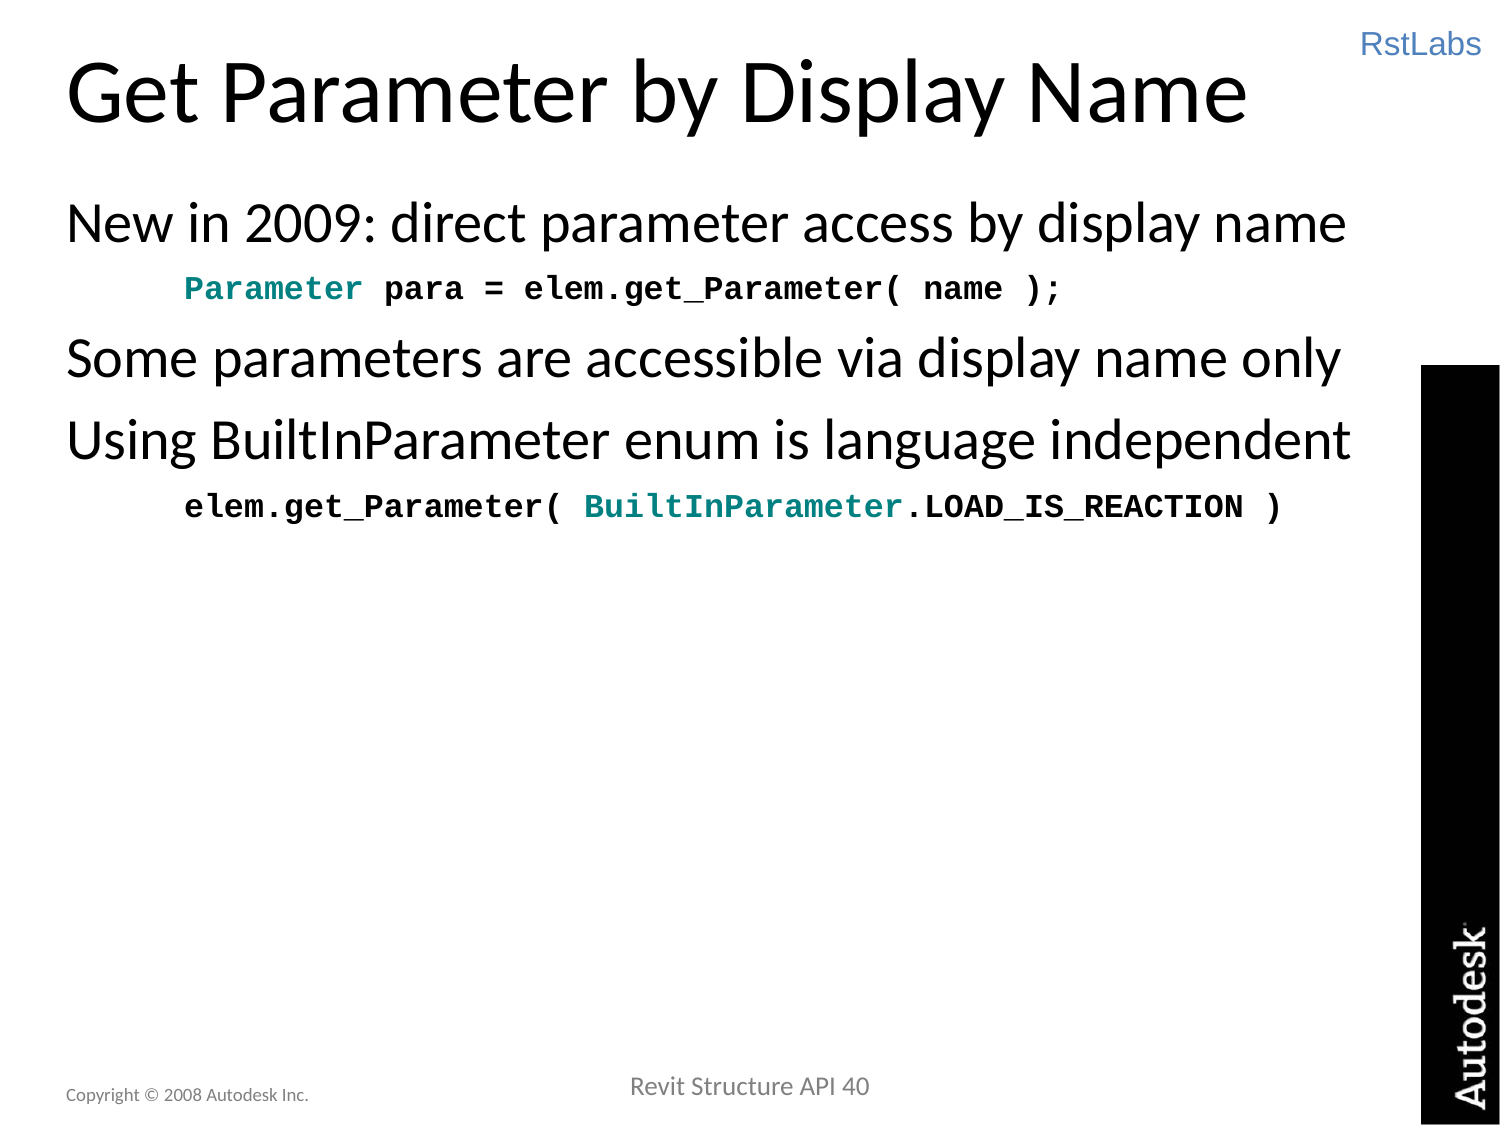

RstLabs
# Get Parameter by Display Name
New in 2009: direct parameter access by display name
Parameter para = elem.get_Parameter( name );
Some parameters are accessible via display name only
Using BuiltInParameter enum is language independent
elem.get_Parameter( BuiltInParameter.LOAD_IS_REACTION )